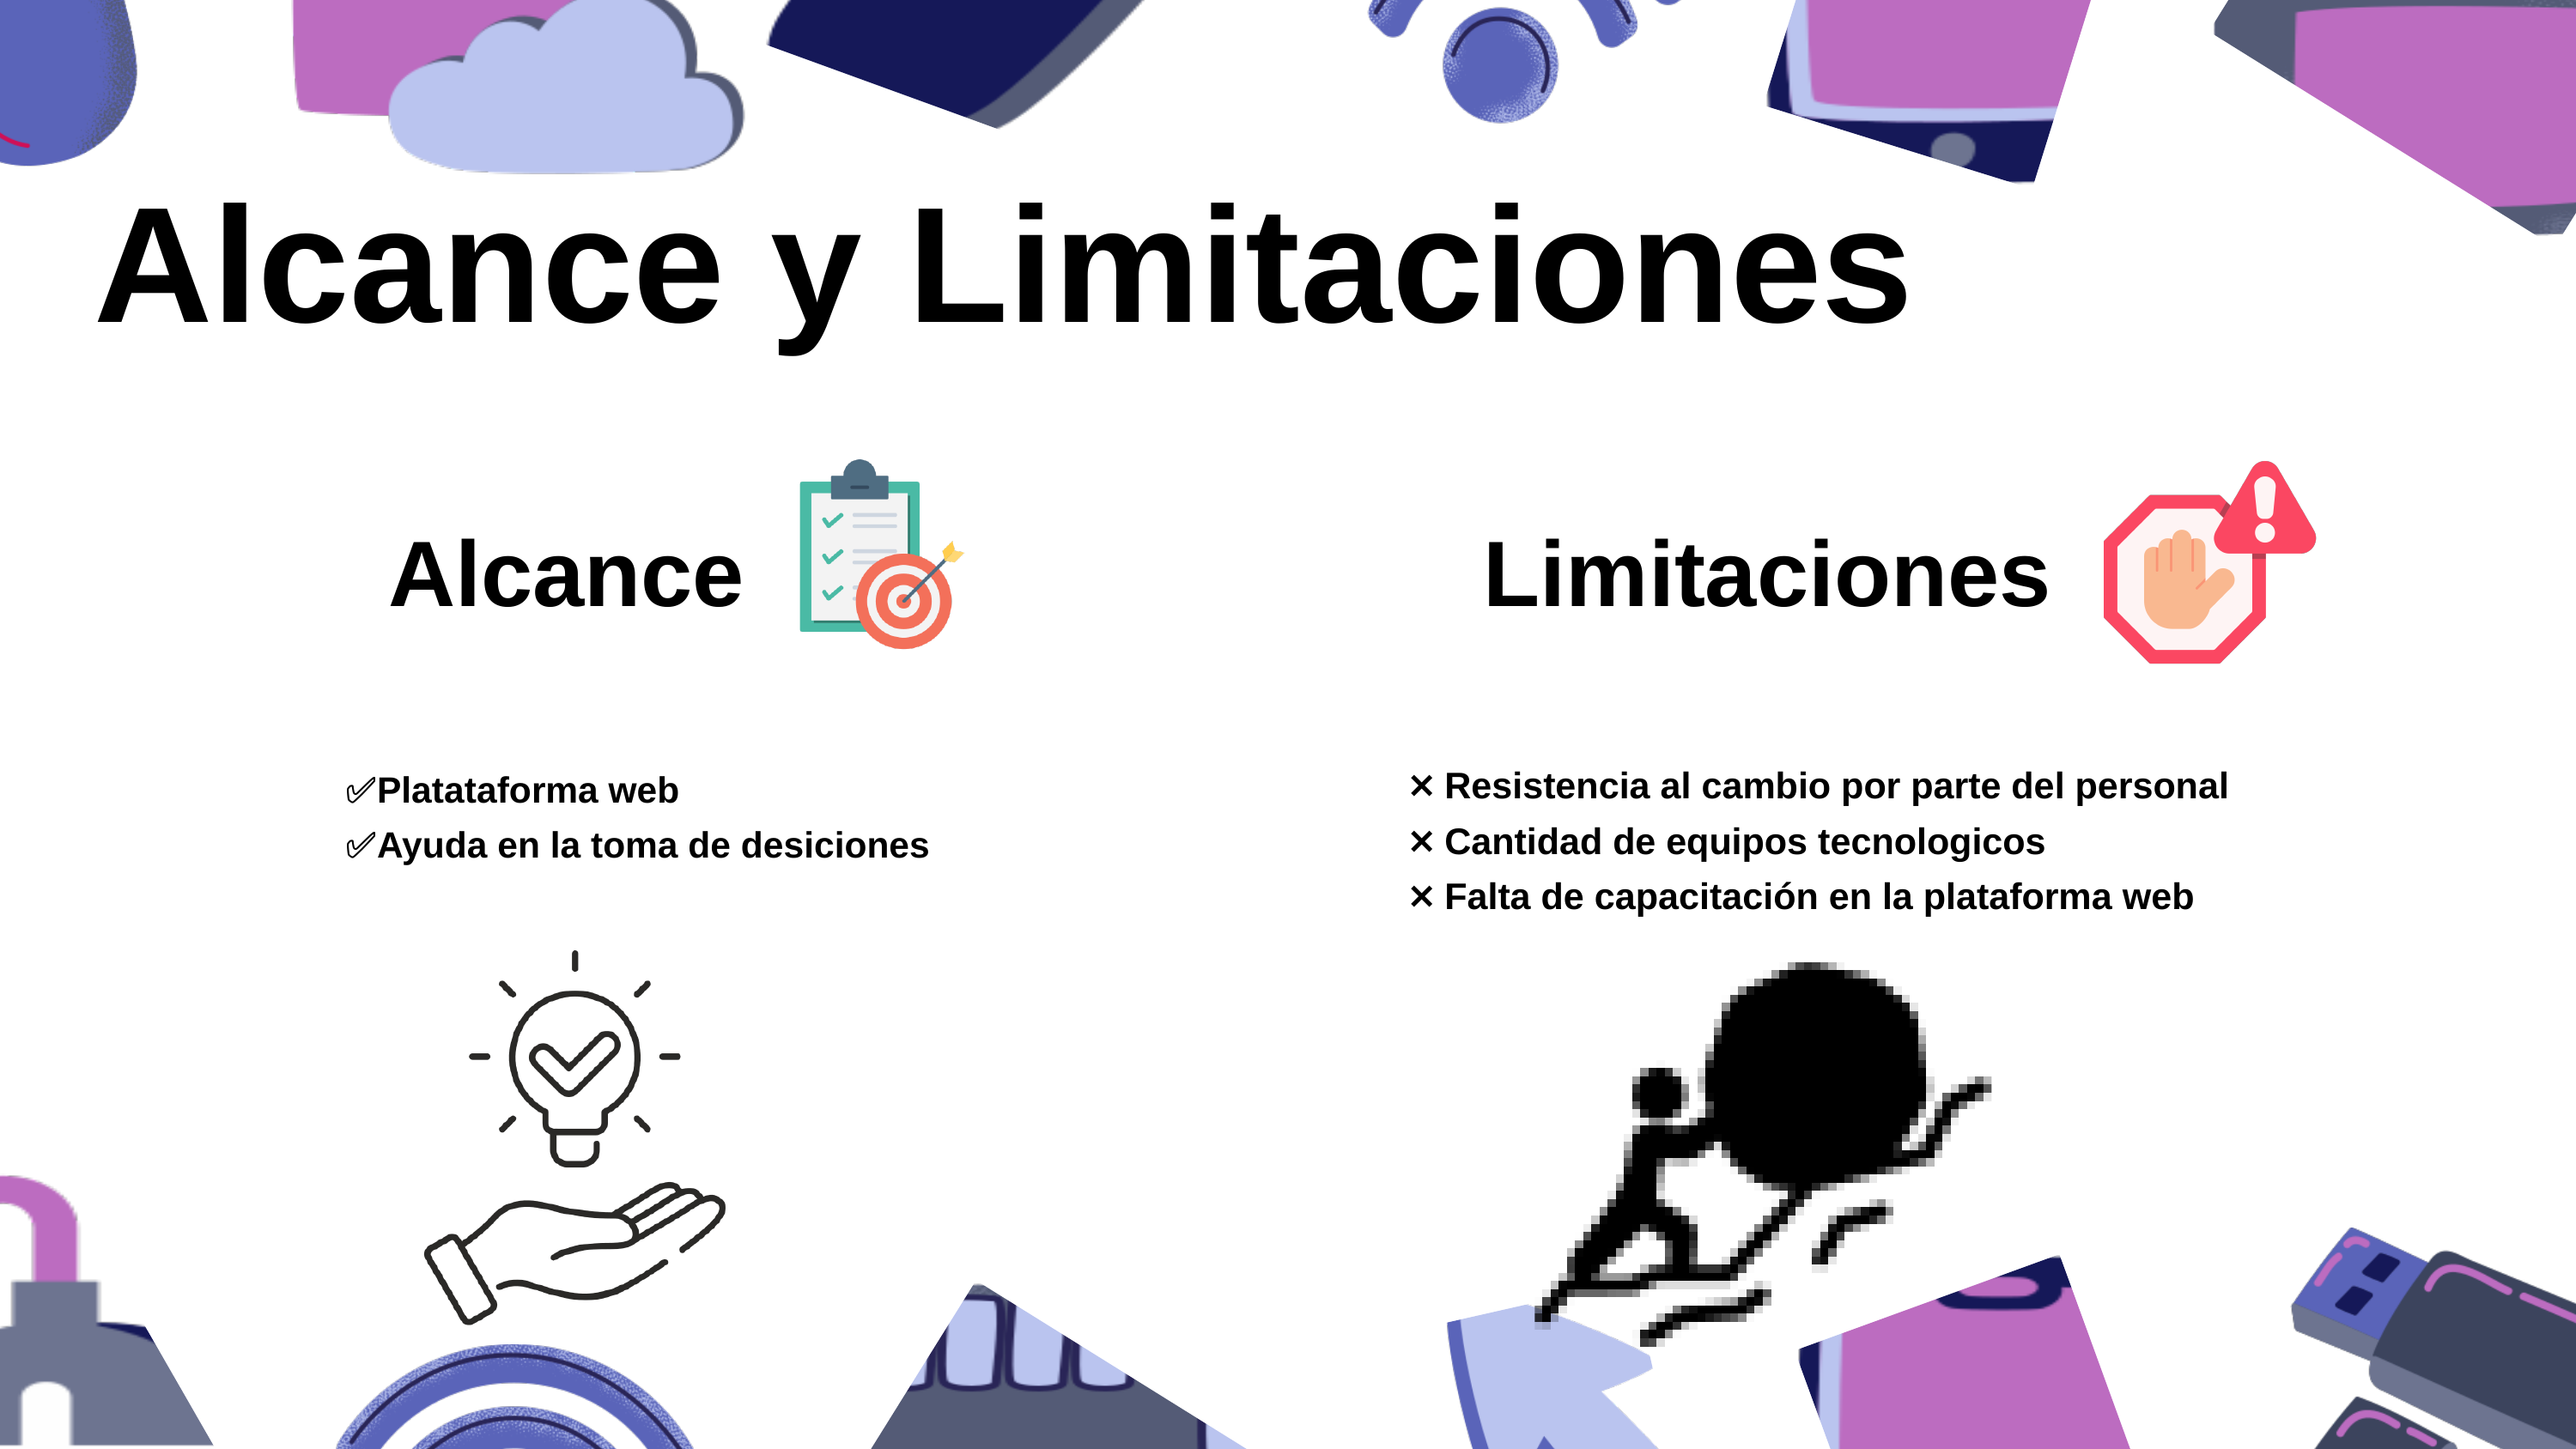

Alcance y Limitaciones

Alcance
Limitaciones

 ✅Platataforma web
 ✅Ayuda en la toma de desiciones

❌ Resistencia al cambio por parte del personal
❌ Cantidad de equipos tecnologicos
❌ Falta de capacitación en la plataforma web

5